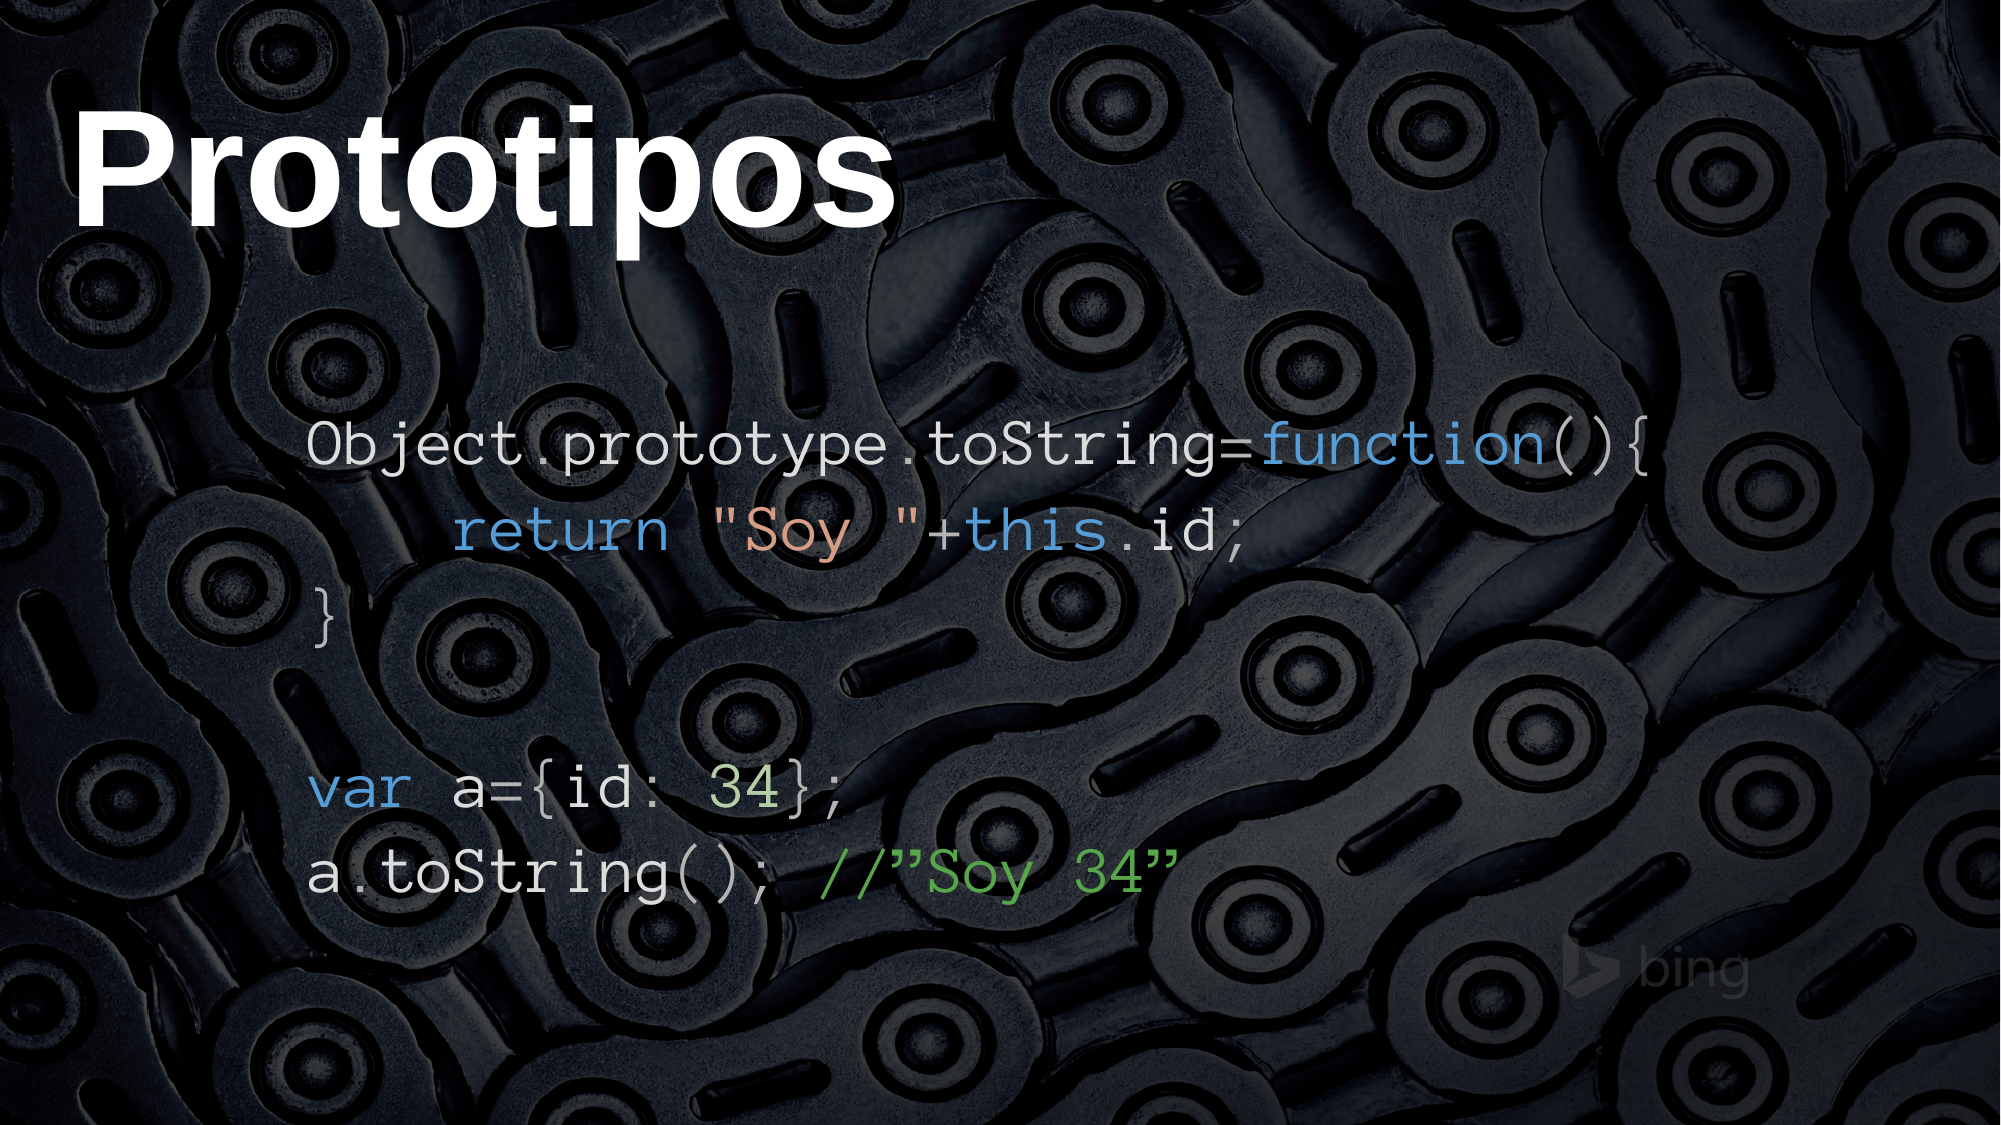

Prototipos
Object.prototype.toString=function(){
    return "Soy "+this.id;
}

var a={id: 34};
a.toString(); //”Soy 34”